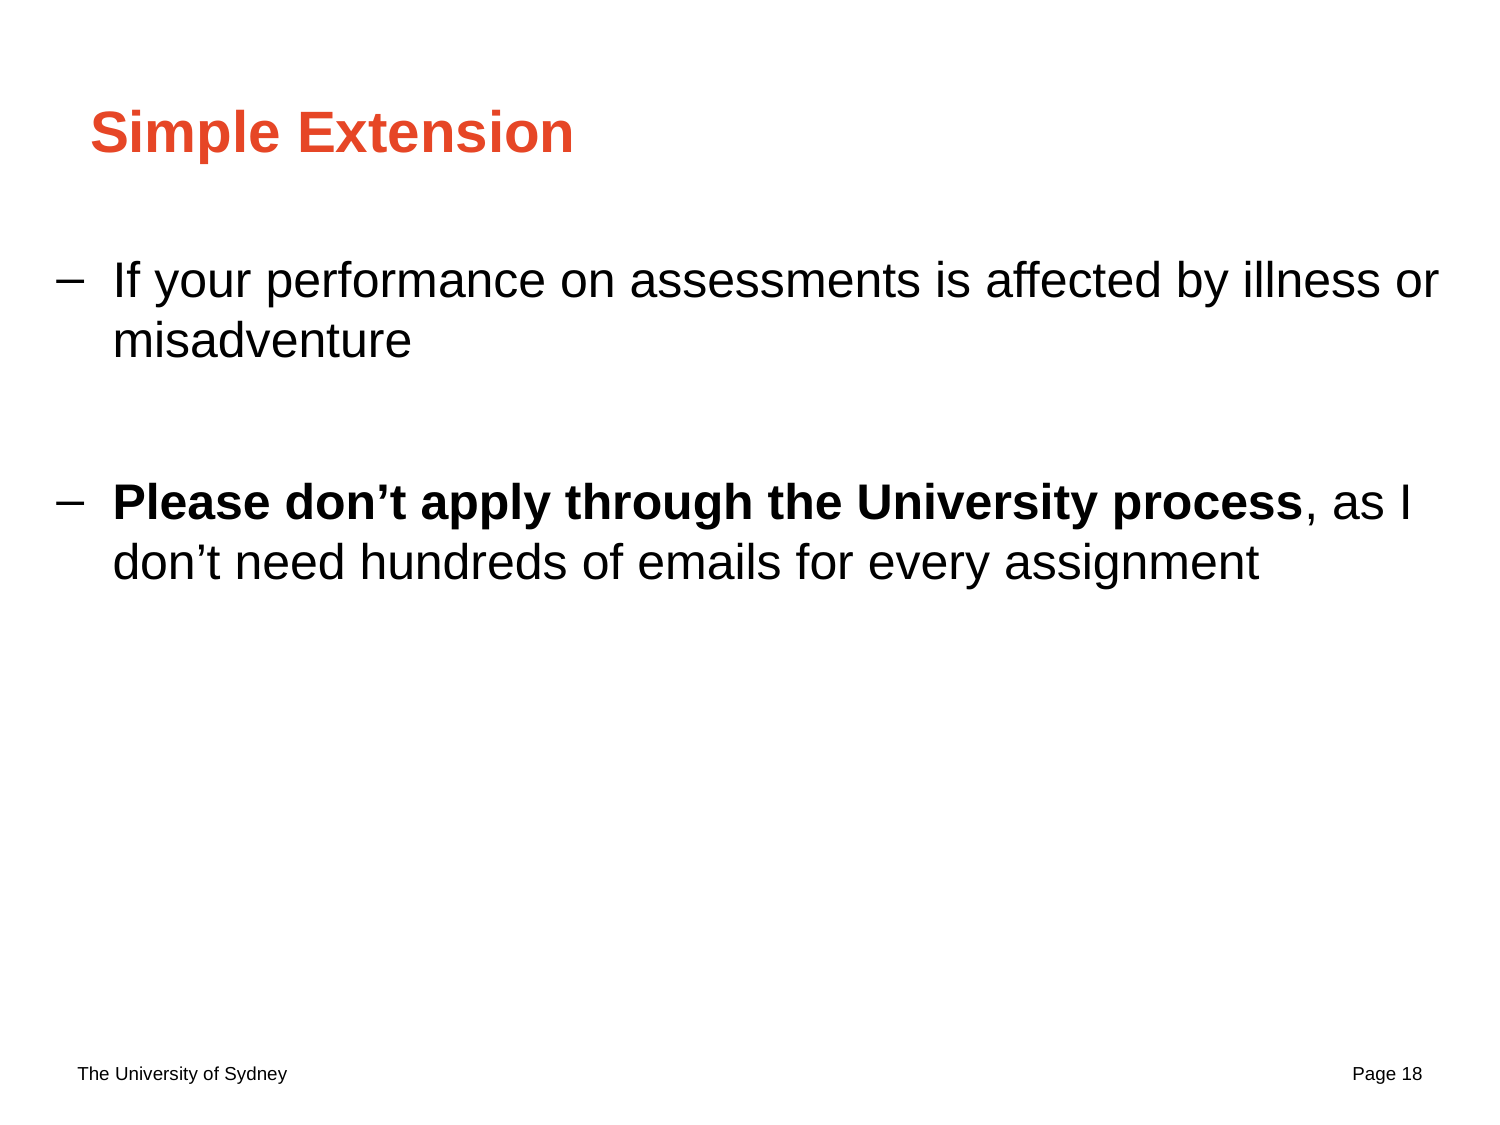

# Simple Extension
If your performance on assessments is affected by illness or misadventure

Please don’t apply through the University process, as I don’t need hundreds of emails for every assignment